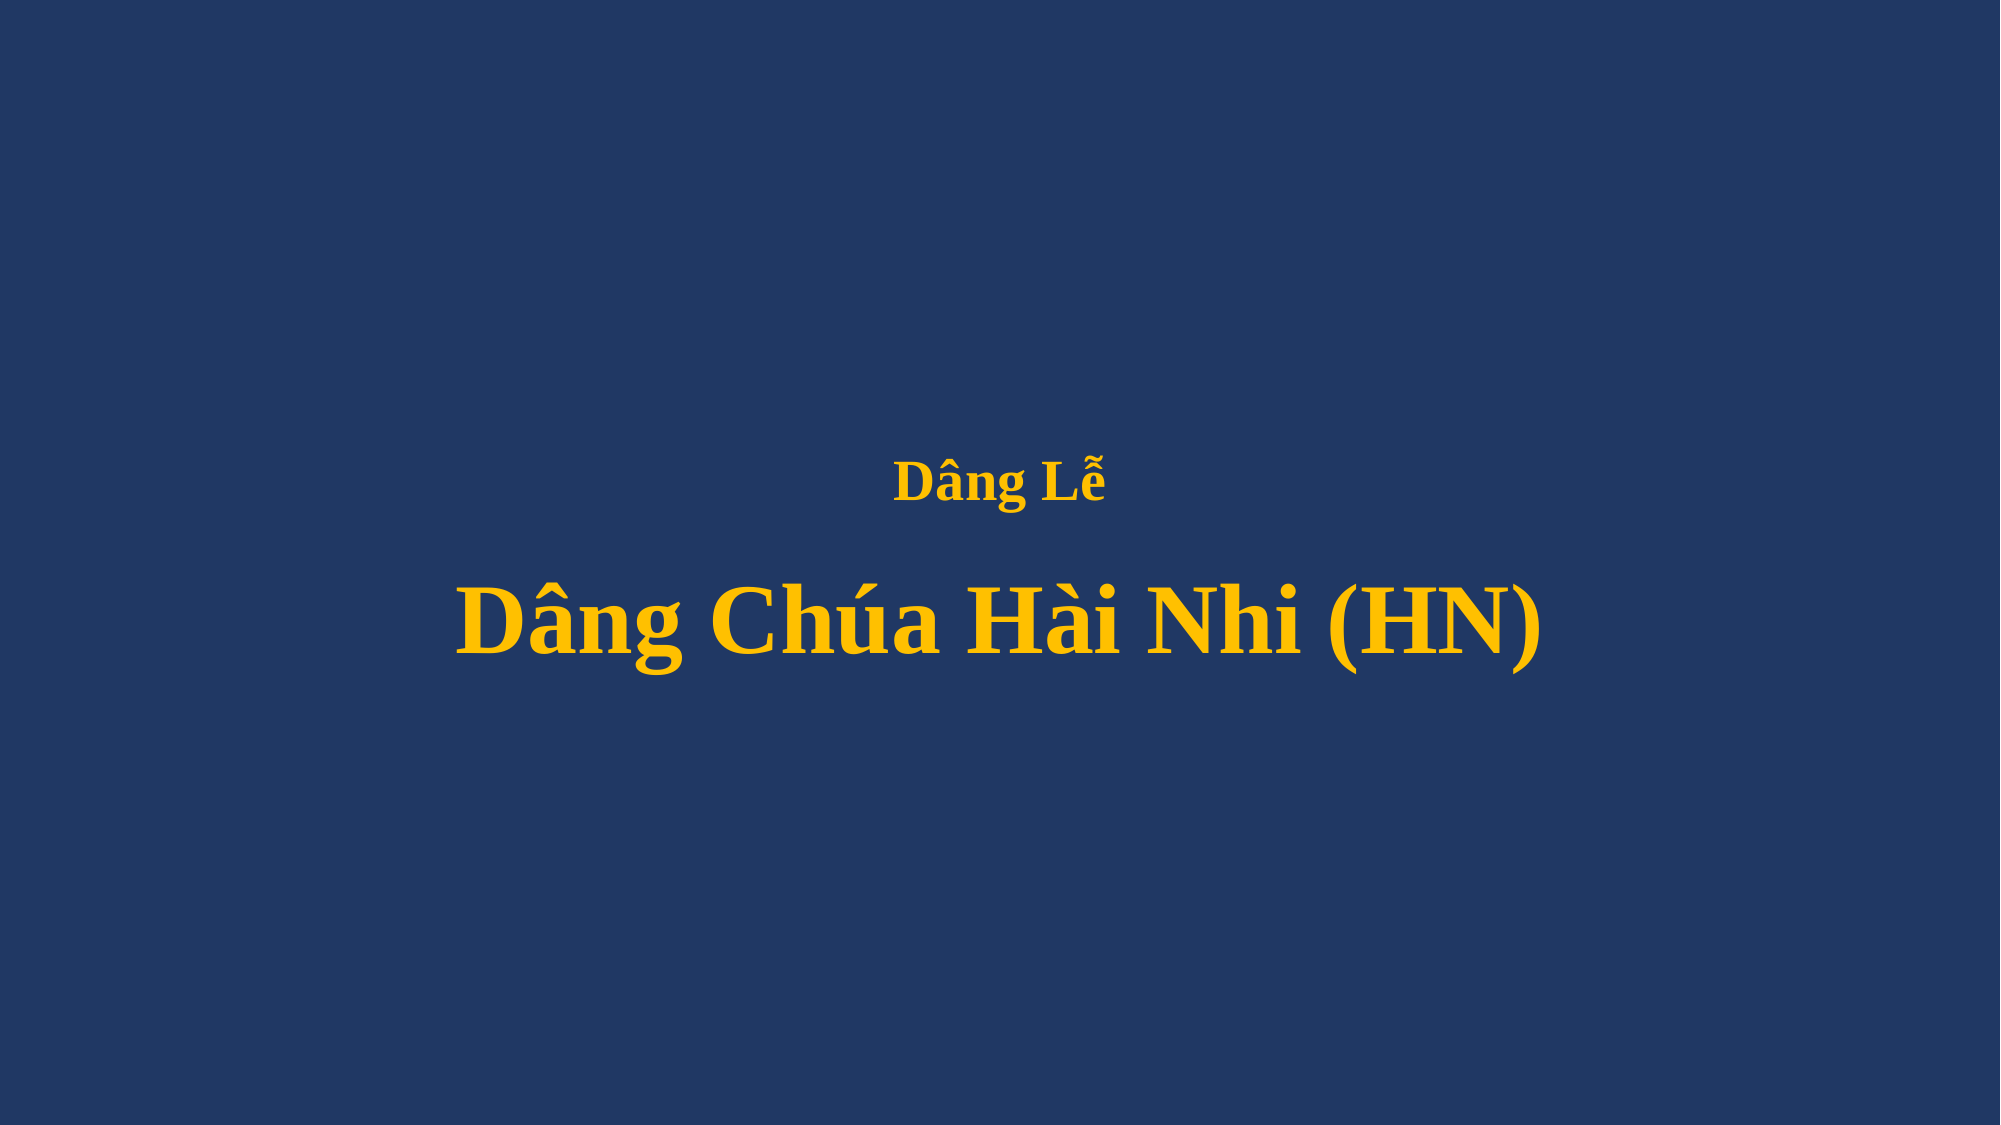

# Dâng Lễ Dâng Chúa Hài Nhi (HN)